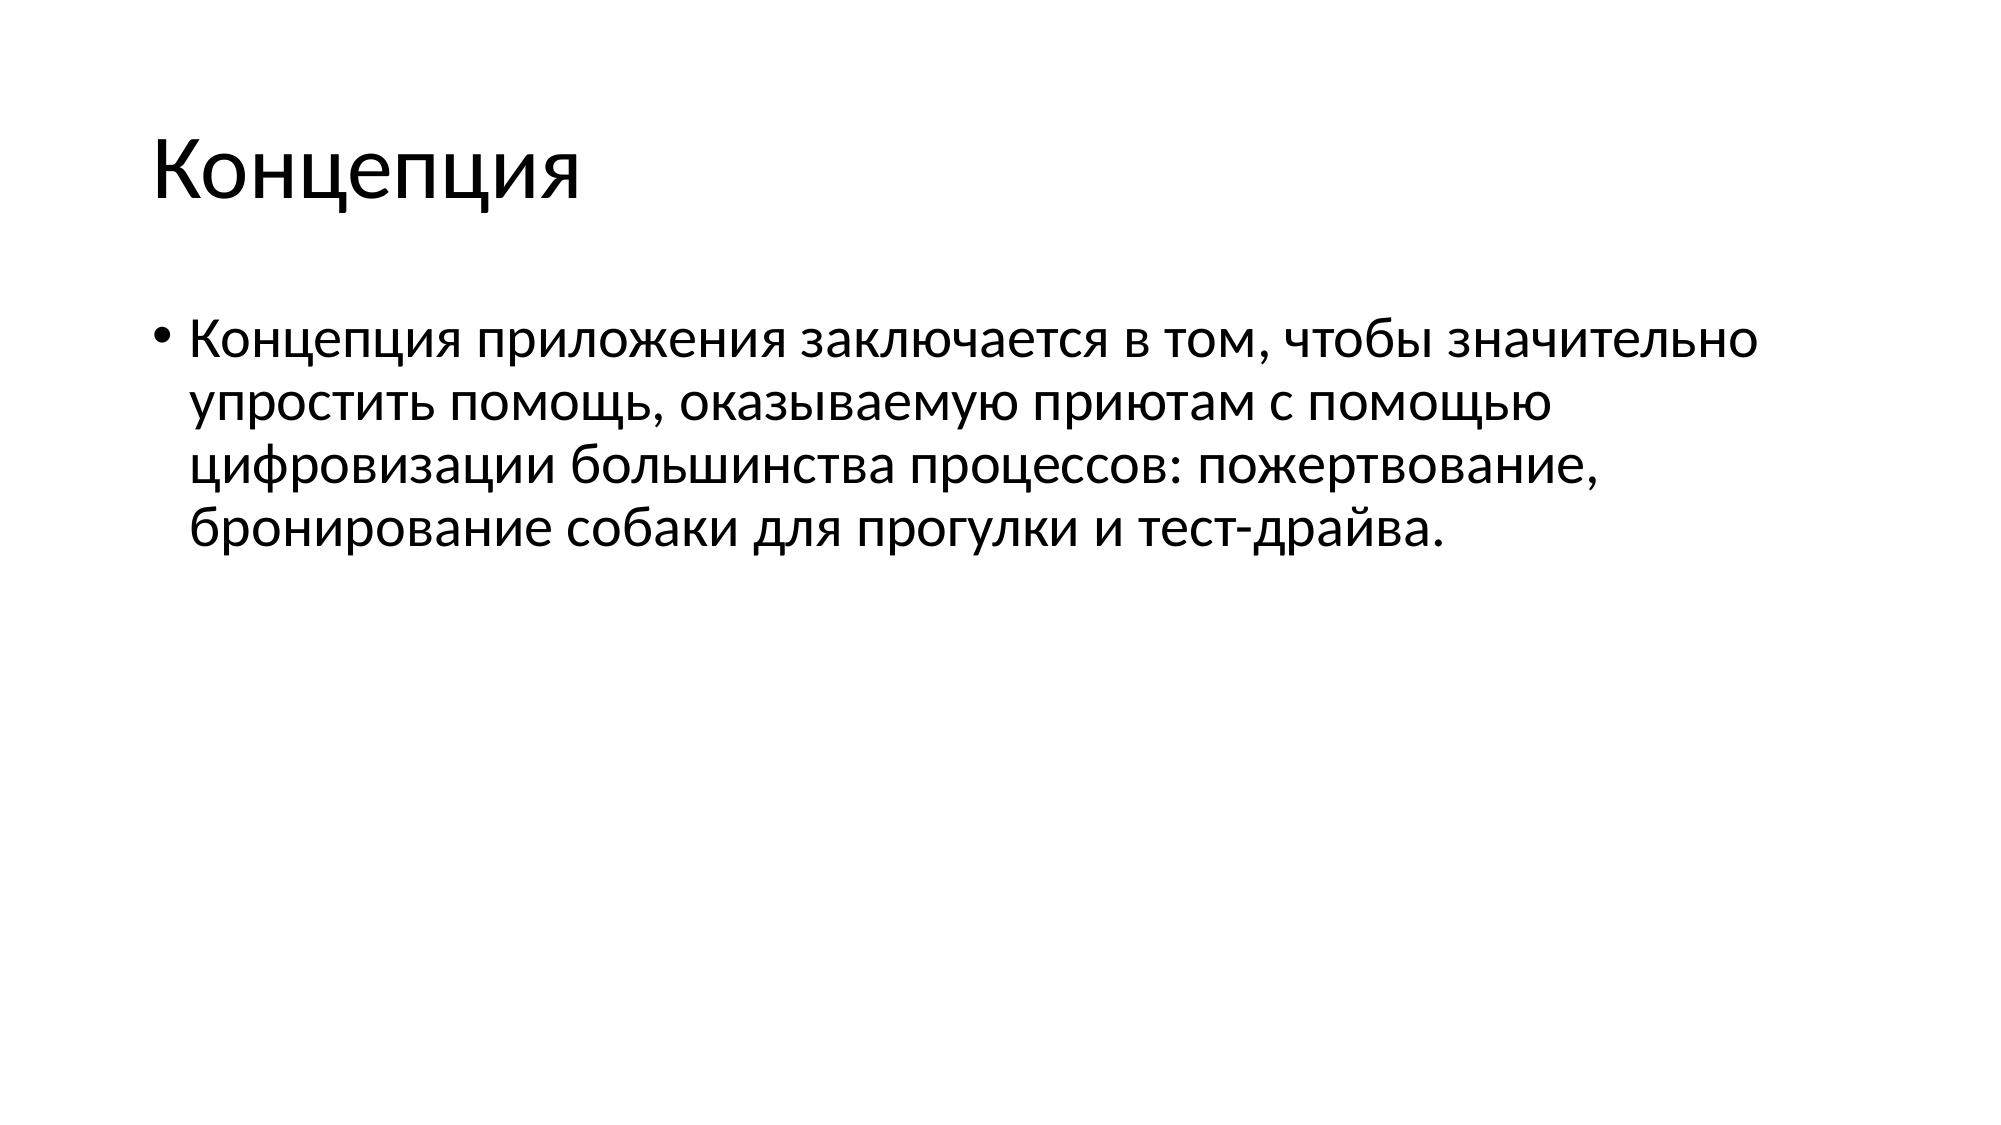

# Концепция
Концепция приложения заключается в том, чтобы значительно упростить помощь, оказываемую приютам с помощью цифровизации большинства процессов: пожертвование, бронирование собаки для прогулки и тест-драйва.